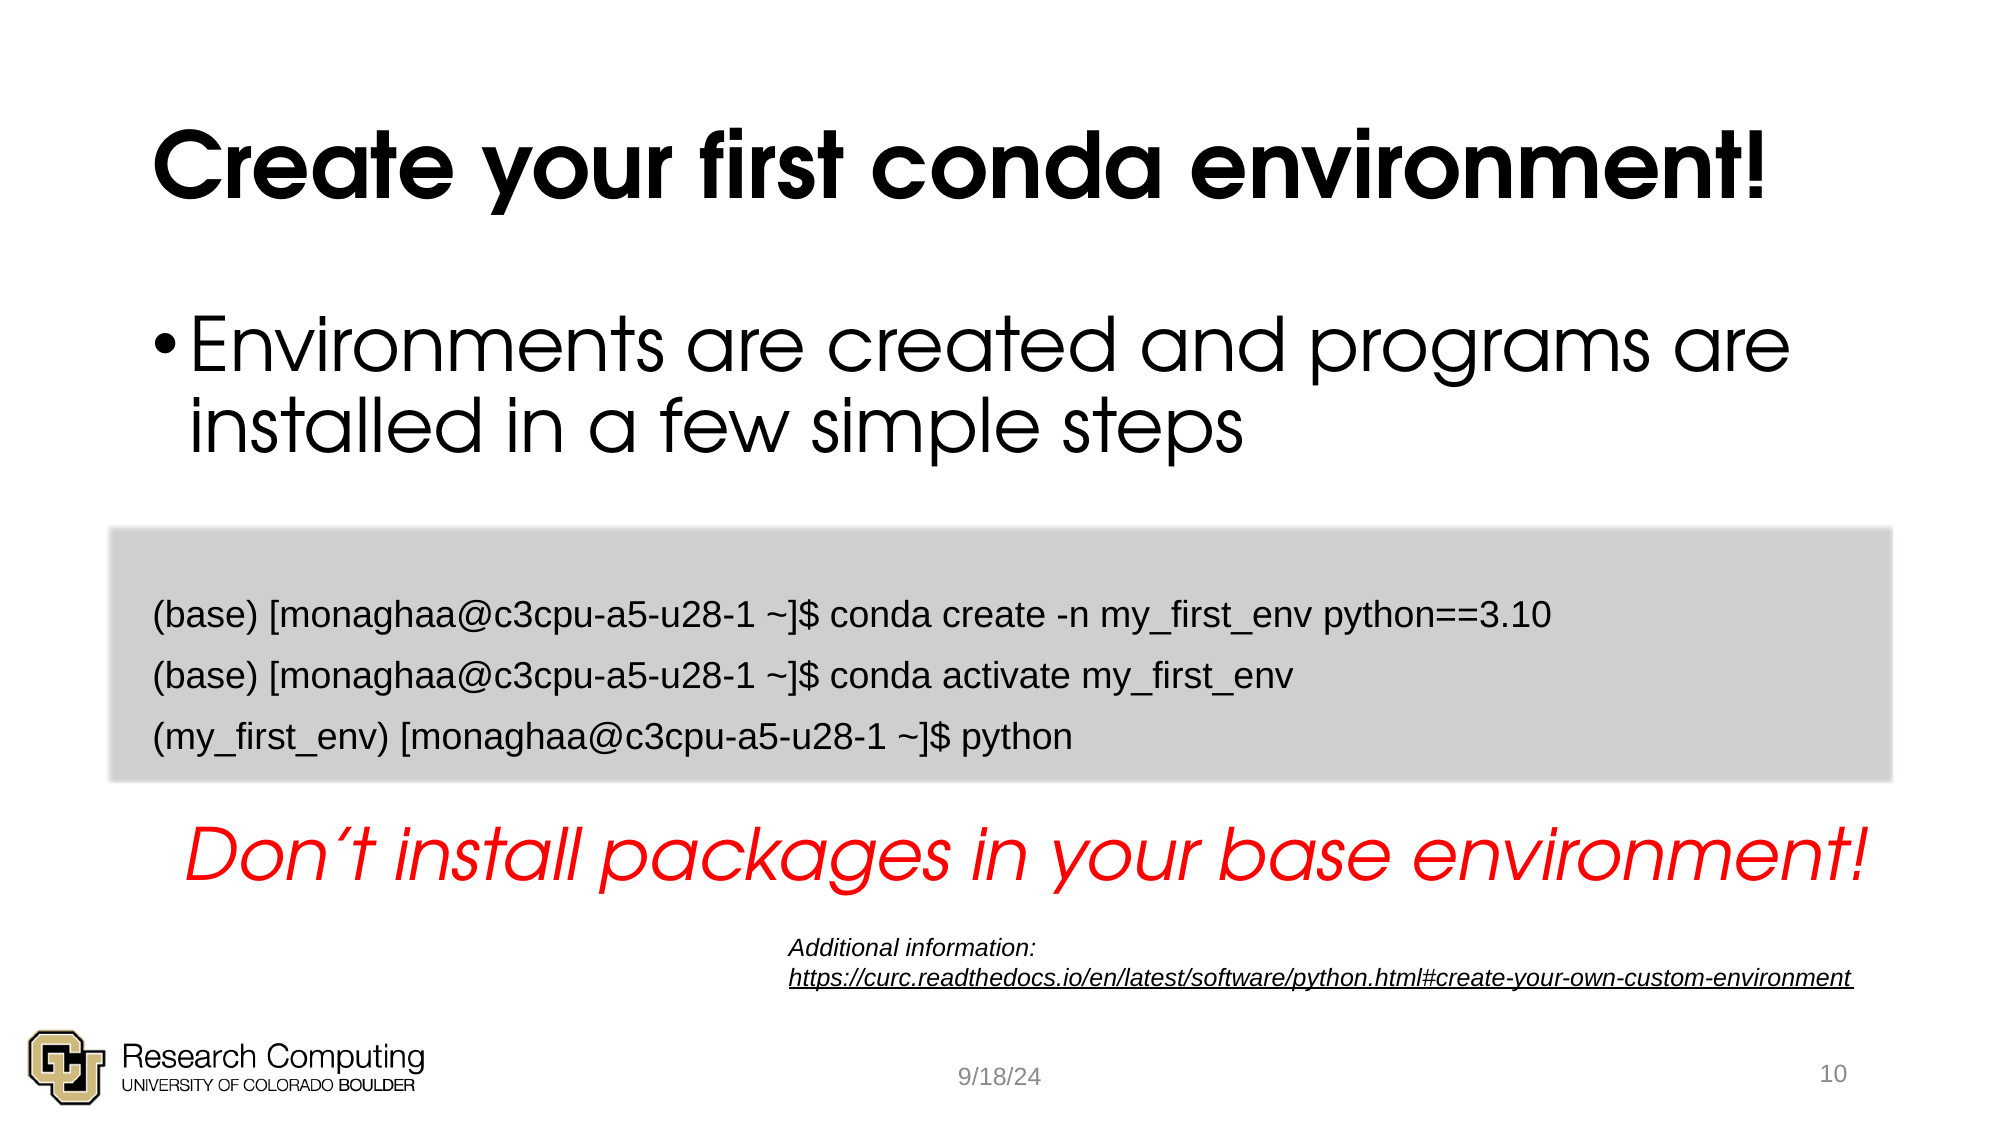

# Create your first conda environment!
Environments are created and programs are installed in a few simple steps

(base) [monaghaa@c3cpu-a5-u28-1 ~]$ conda create -n my_first_env python==3.10
(base) [monaghaa@c3cpu-a5-u28-1 ~]$ conda activate my_first_env
(my_first_env) [monaghaa@c3cpu-a5-u28-1 ~]$ python

Don’t install packages in your base environment!
Additional information:
https://curc.readthedocs.io/en/latest/software/python.html#create-your-own-custom-environment
10
9/18/24